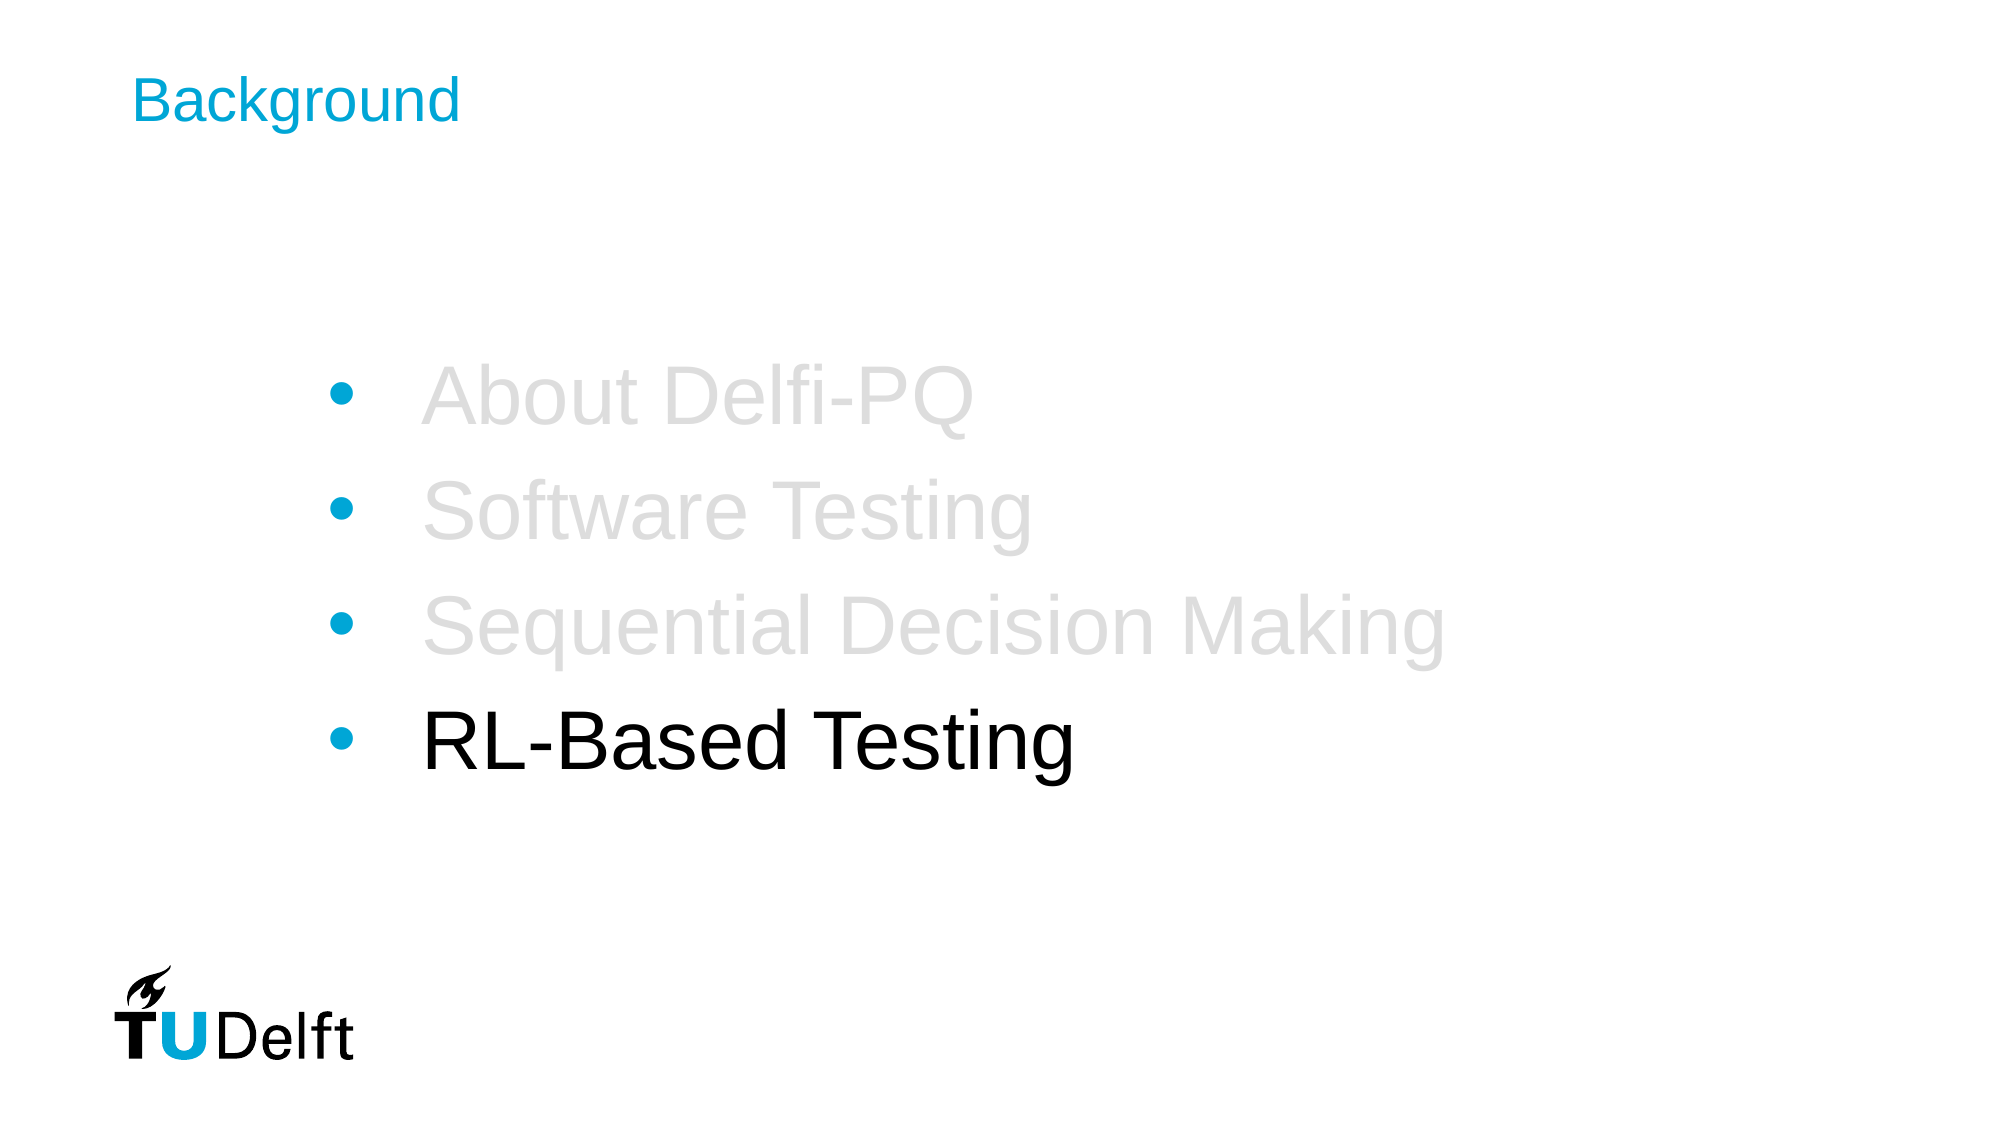

Background
About Delfi-PQ
Software Testing
Sequential Decision Making
RL-Based Testing